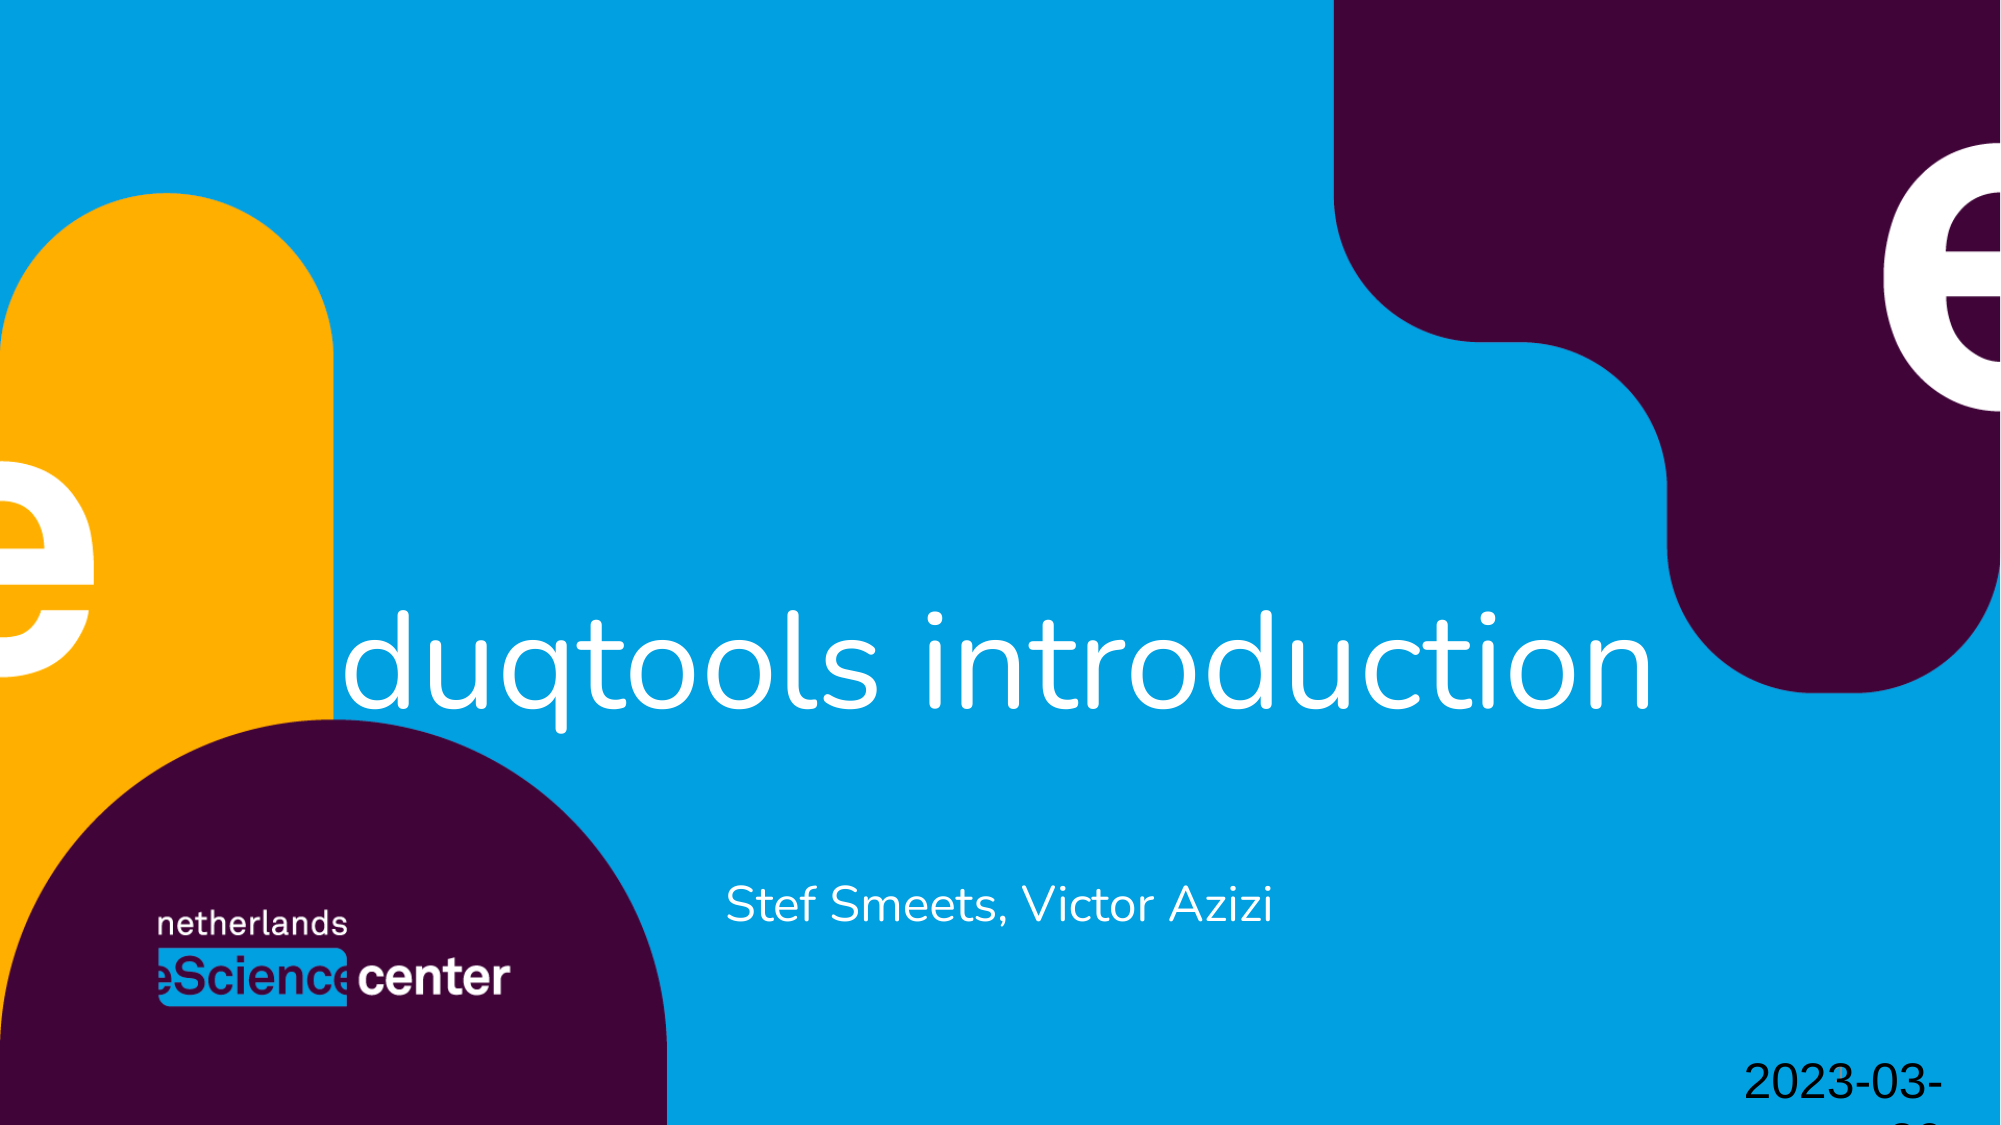

# duqtools introduction
Stef Smeets, Victor Azizi
2023-03-20
1